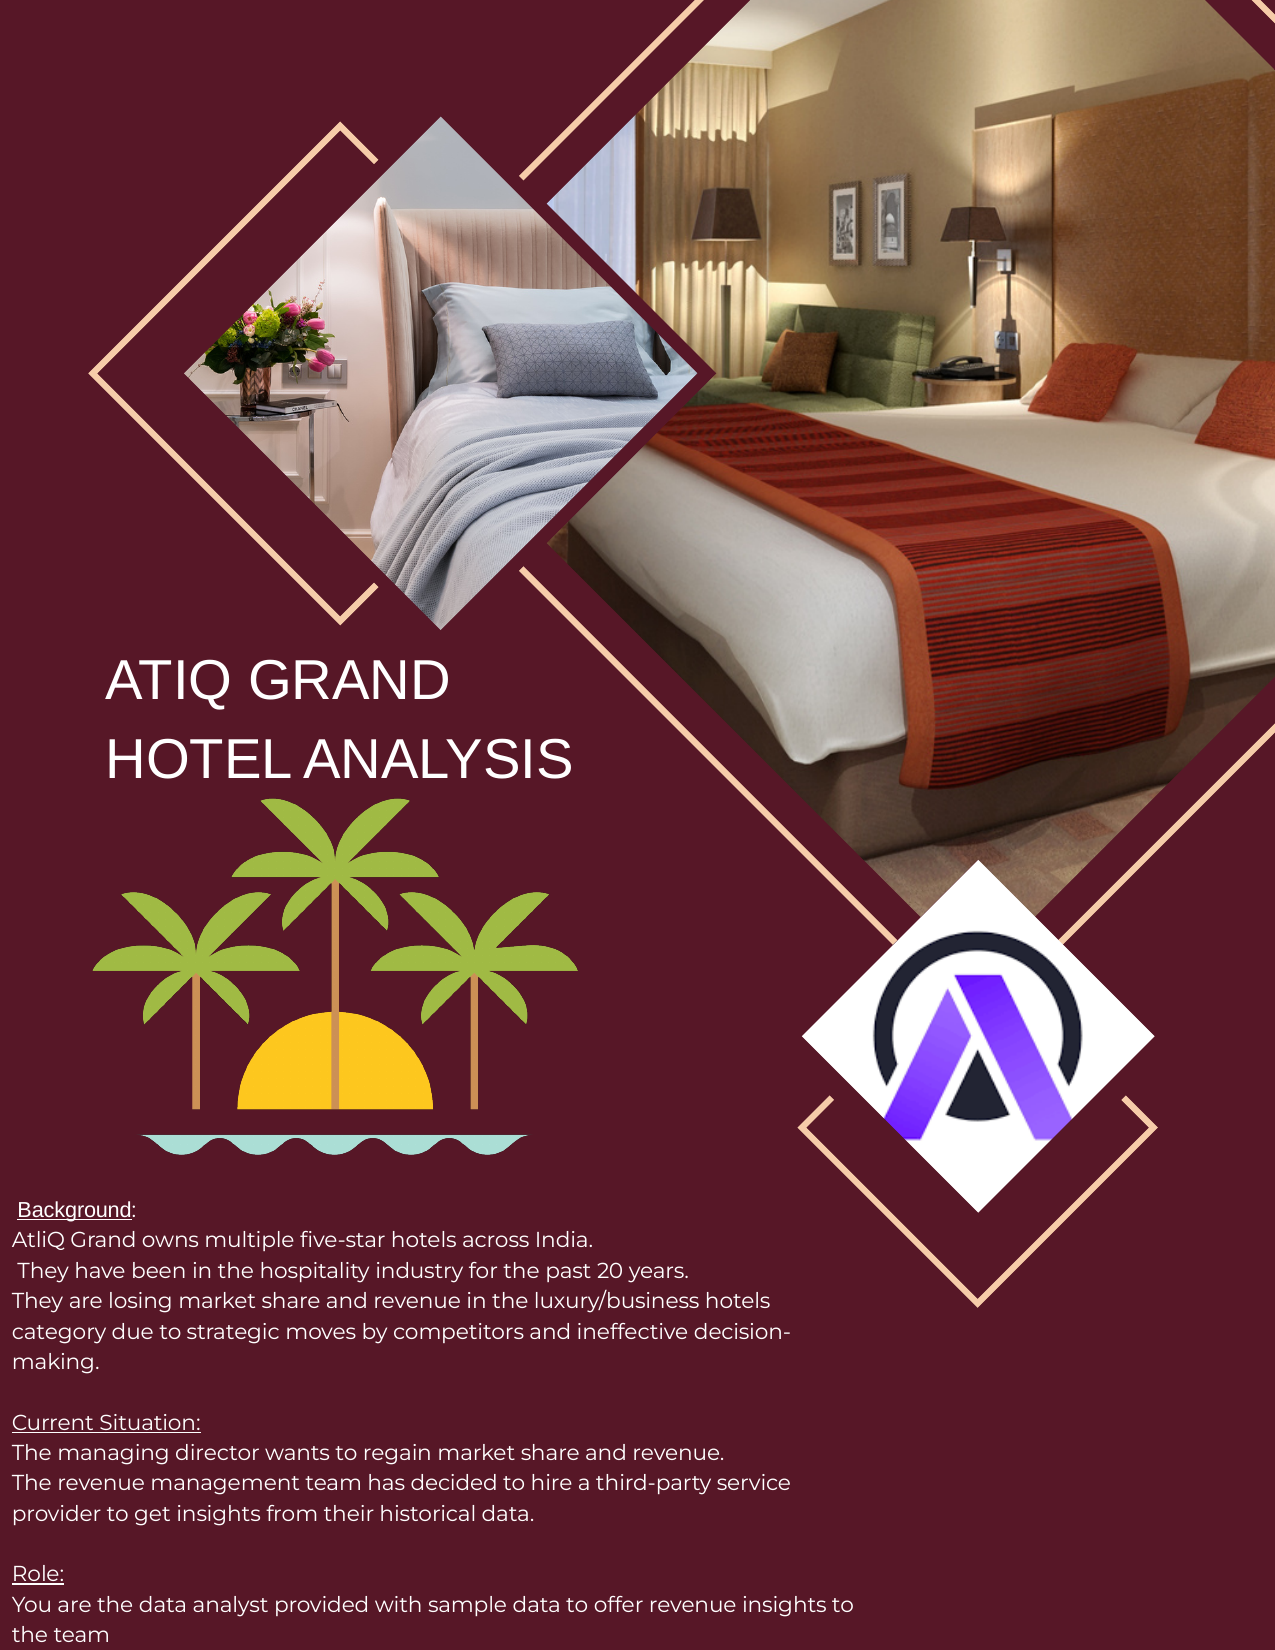

ATIQ GRAND
HOTEL ANALYSIS

 Background:
AtliQ Grand owns multiple five-star hotels across India.
 They have been in the hospitality industry for the past 20 years.
They are losing market share and revenue in the luxury/business hotels category due to strategic moves by competitors and ineffective decision-making.

Current Situation:
The managing director wants to regain market share and revenue.
The revenue management team has decided to hire a third-party service provider to get insights from their historical data.

Role:
You are the data analyst provided with sample data to offer revenue insights to the team